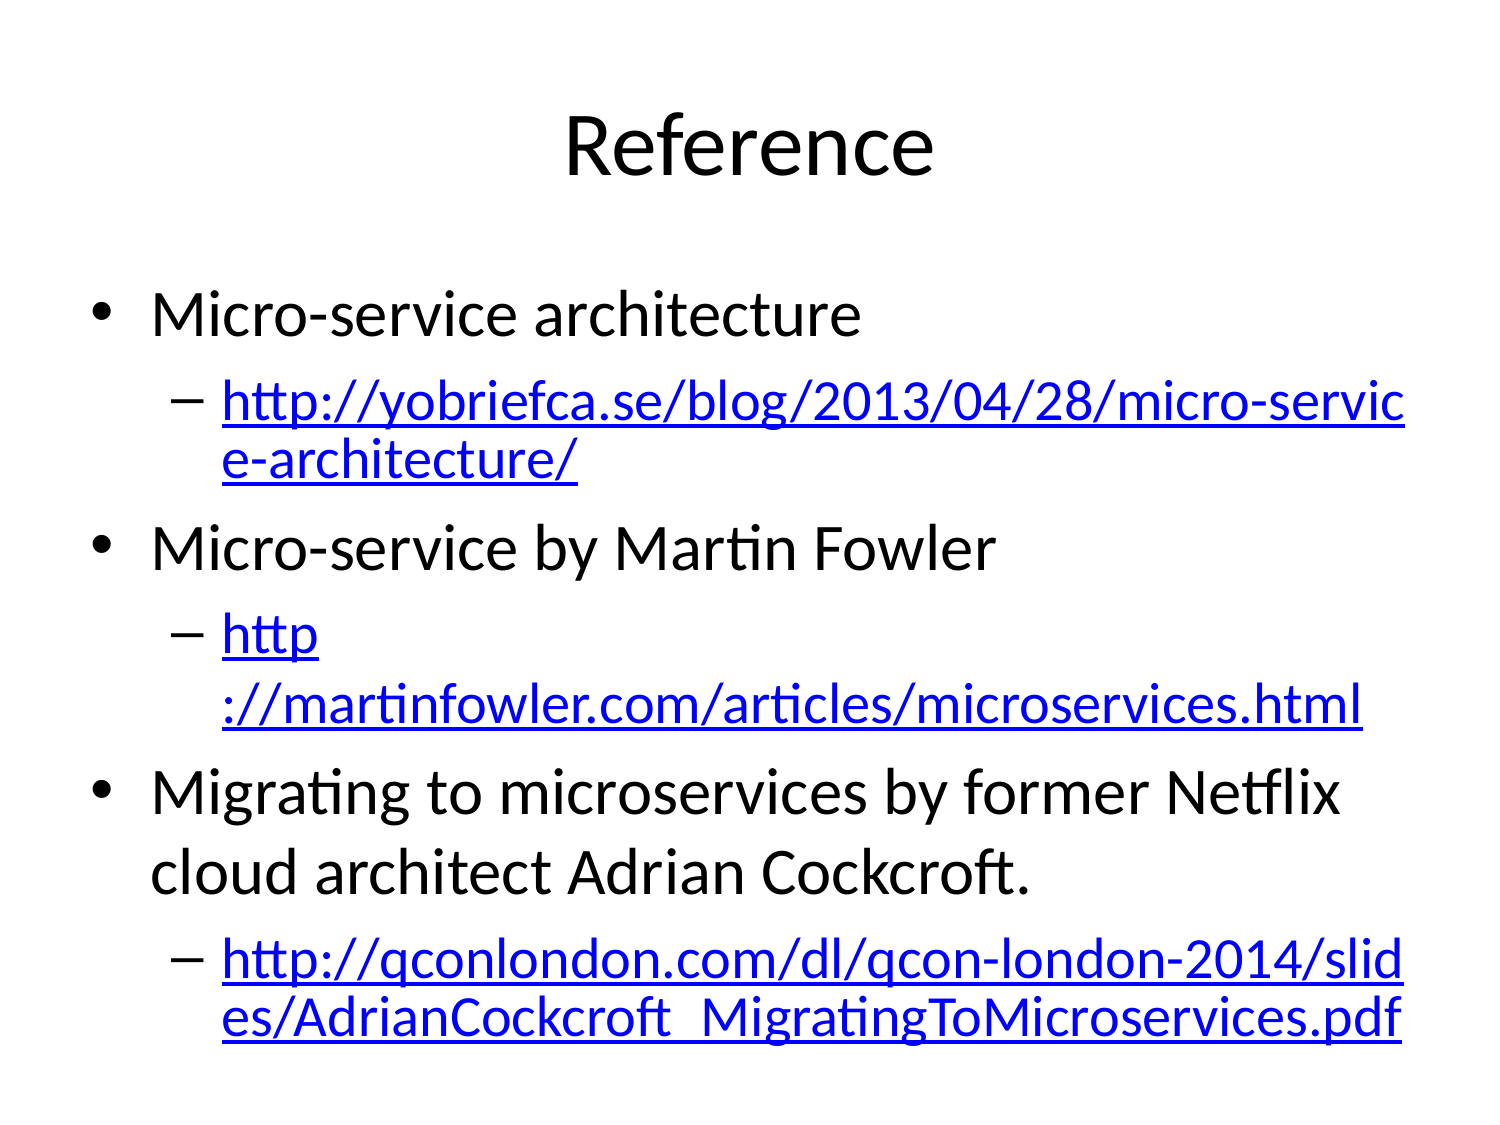

# Reference
Micro-service architecture
http://yobriefca.se/blog/2013/04/28/micro-service-architecture/
Micro-service by Martin Fowler
http://martinfowler.com/articles/microservices.html
Migrating to microservices by former Netflix cloud architect Adrian Cockcroft.
http://qconlondon.com/dl/qcon-london-2014/slides/AdrianCockcroft_MigratingToMicroservices.pdf